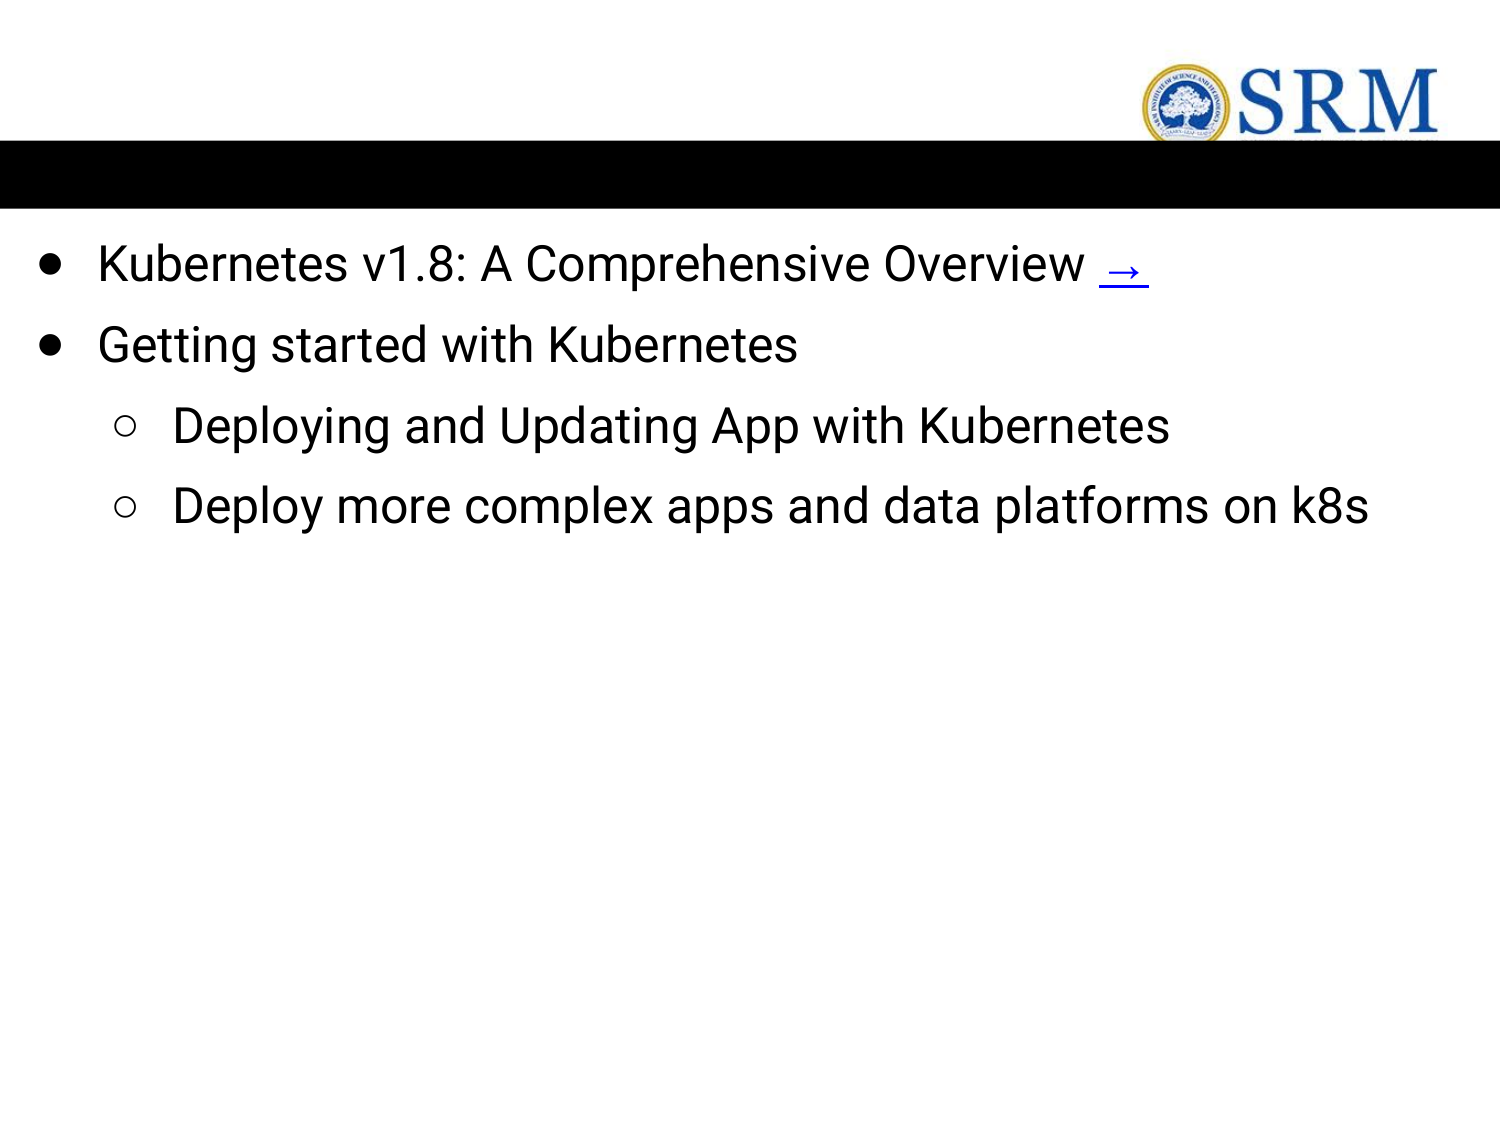

#

Kubernetes v1.8: A Comprehensive Overview →
Getting started with Kubernetes
Deploying and Updating App with Kubernetes
Deploy more complex apps and data platforms on k8s